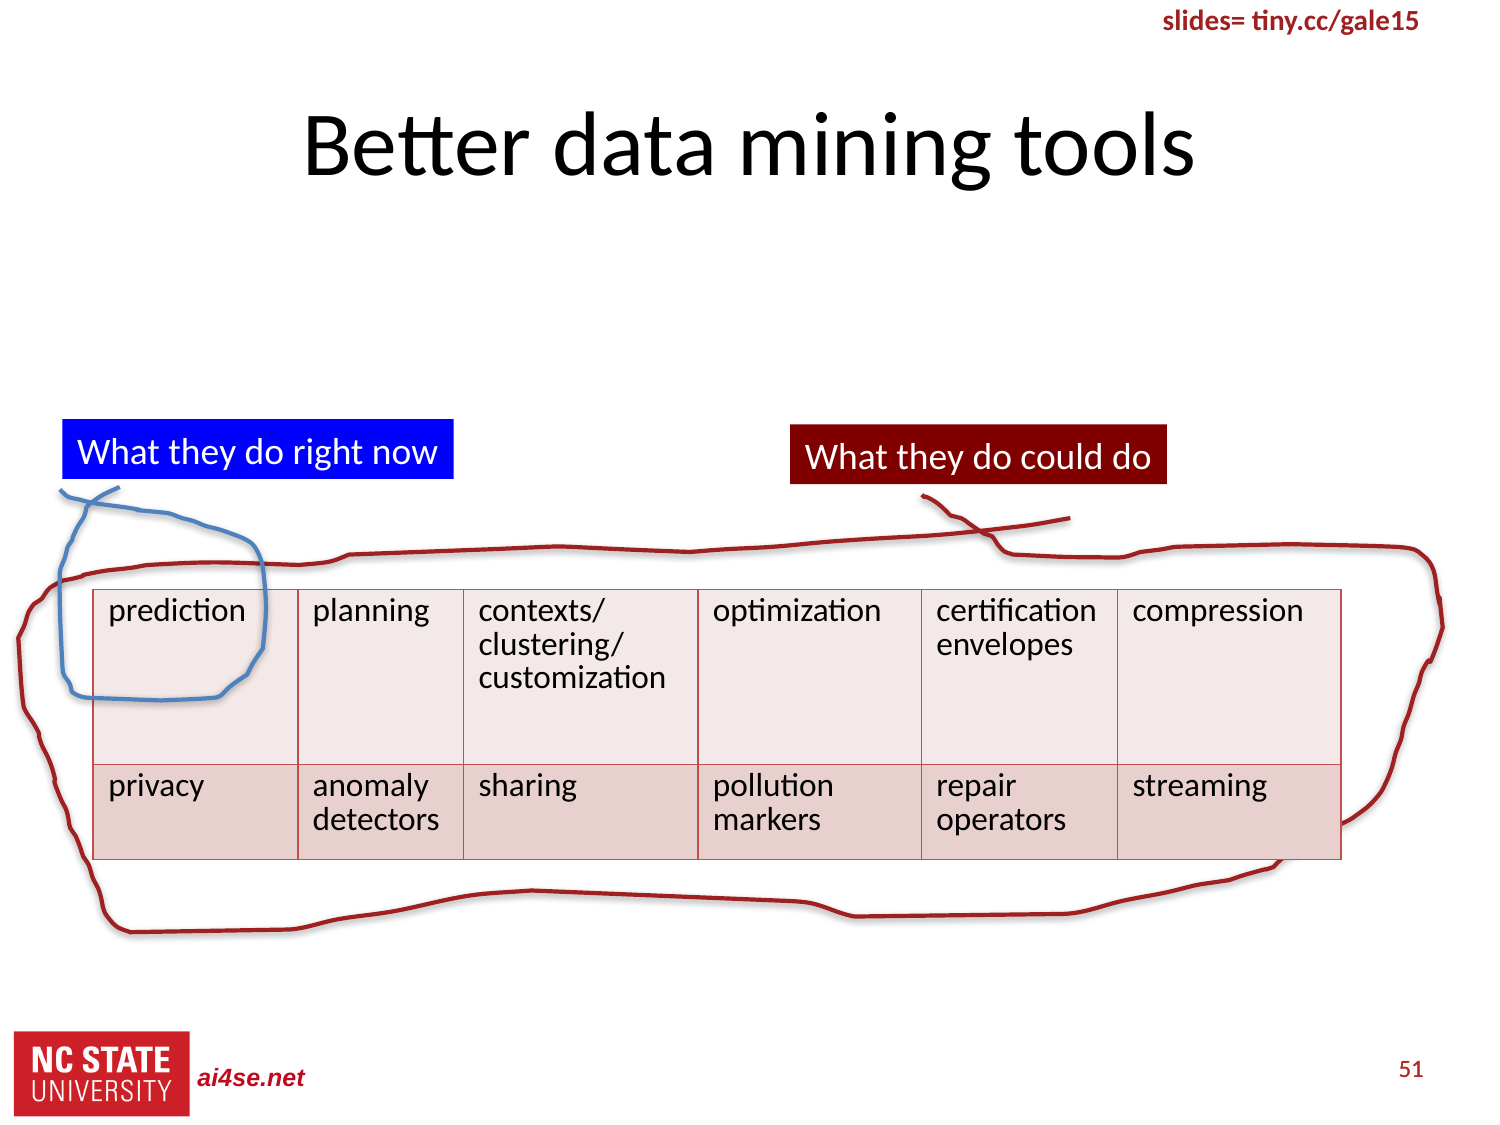

# Better data mining tools
What they do right now
What they do could do

| prediction | planning | contexts/clustering/customization | optimization | certification envelopes | compression |
| --- | --- | --- | --- | --- | --- |
| privacy | anomaly detectors | sharing | pollution markers | repair operators | streaming |